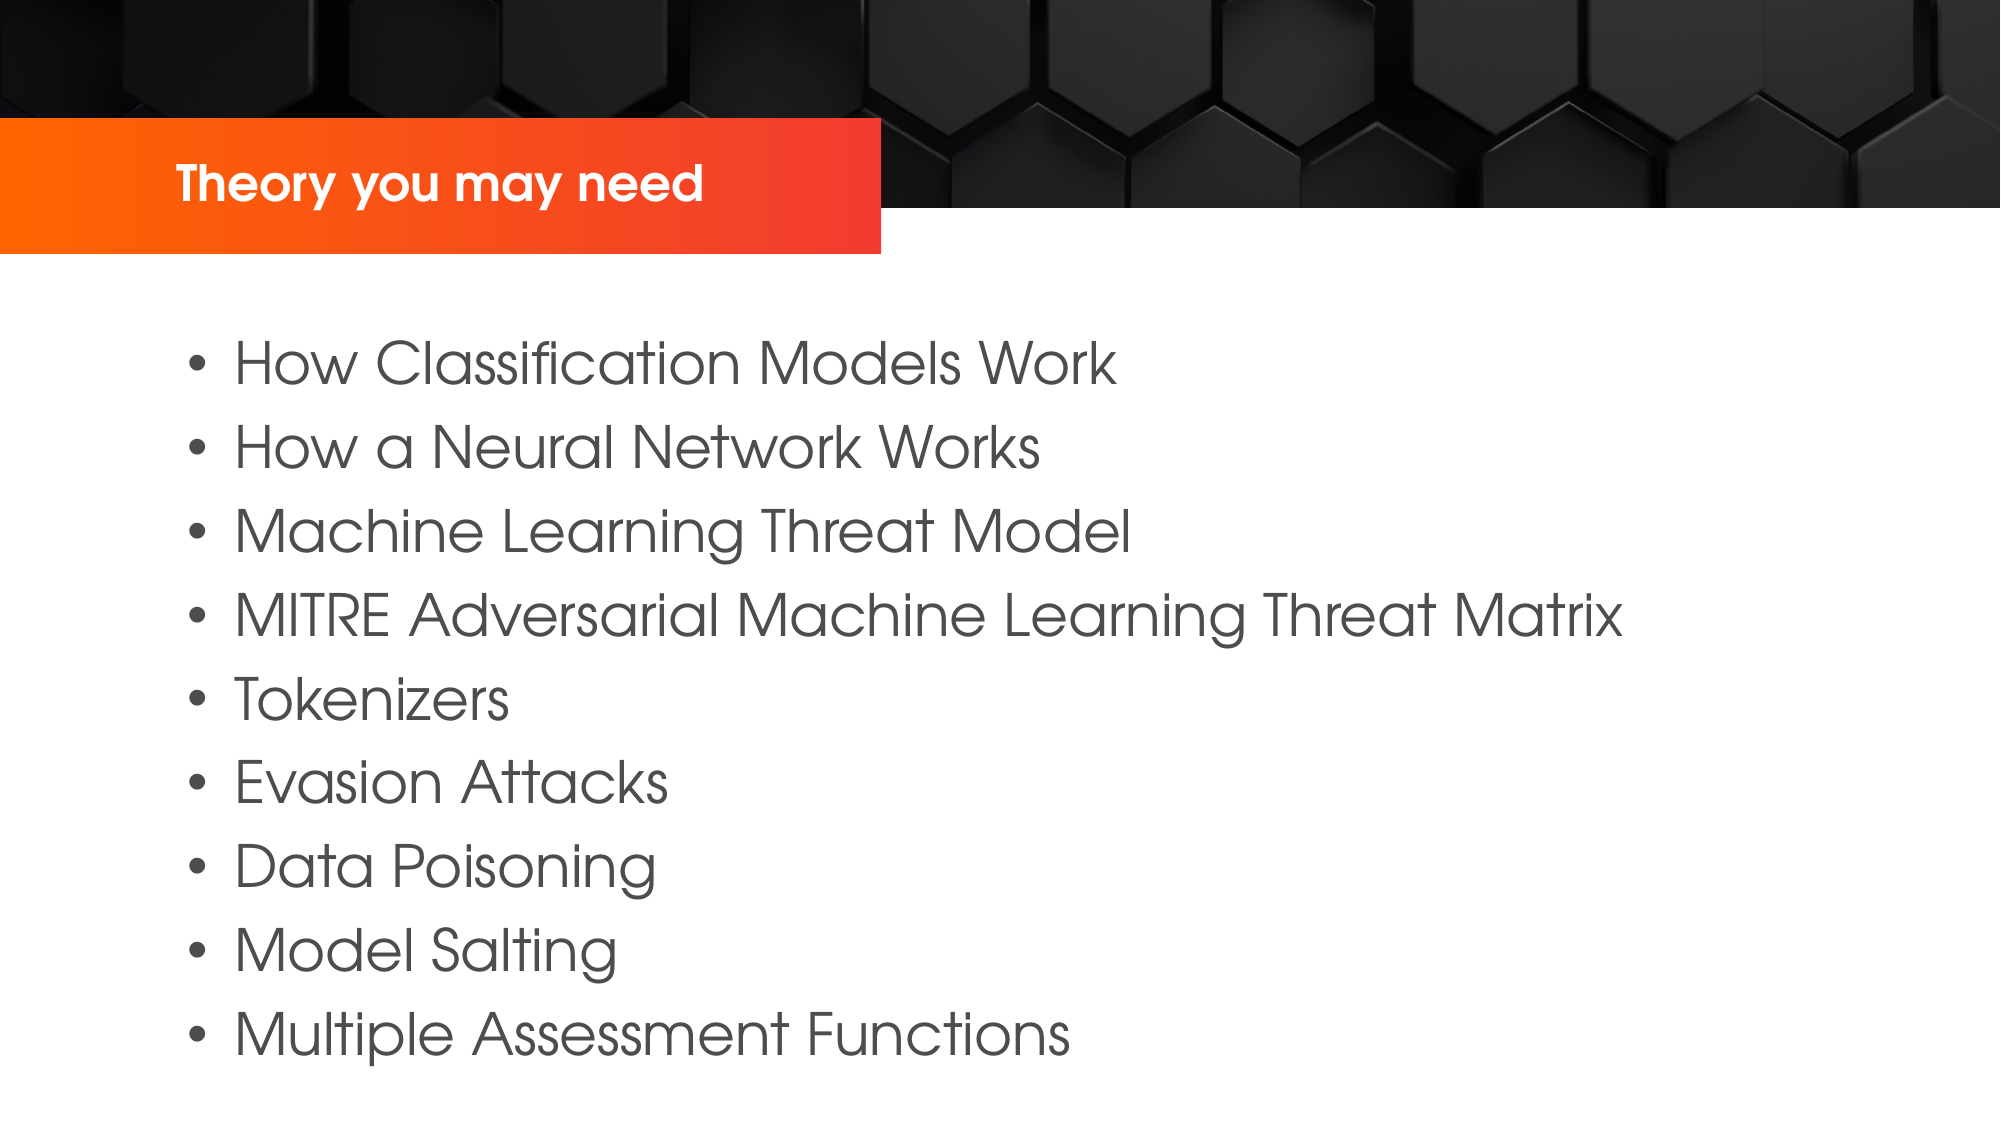

Theory you may need
How Classification Models Work
How a Neural Network Works
Machine Learning Threat Model
MITRE Adversarial Machine Learning Threat Matrix
Tokenizers
Evasion Attacks
Data Poisoning
Model Salting
Multiple Assessment Functions